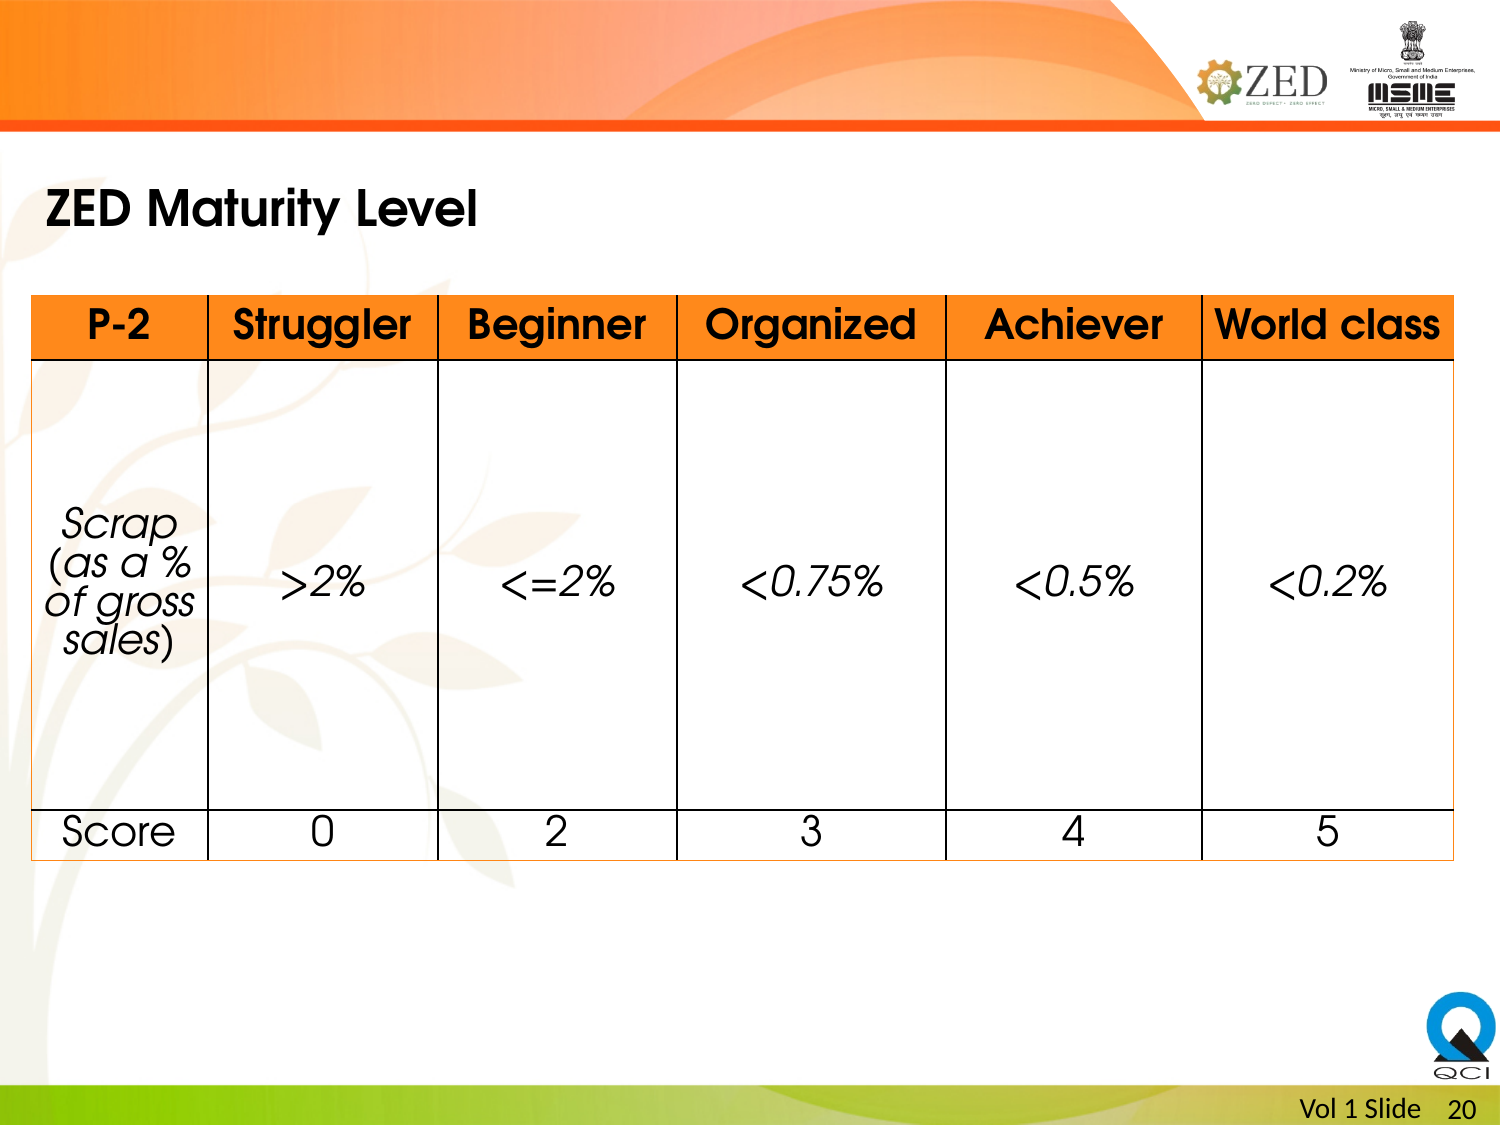

ZED Maturity Level
| P-2 | Struggler | Beginner | Organized | Achiever | World class |
| --- | --- | --- | --- | --- | --- |
| Scrap (as a % of gross sales) | >2% | <=2% | <0.75% | <0.5% | <0.2% |
| Score | 0 | 2 | 3 | 4 | 5 |